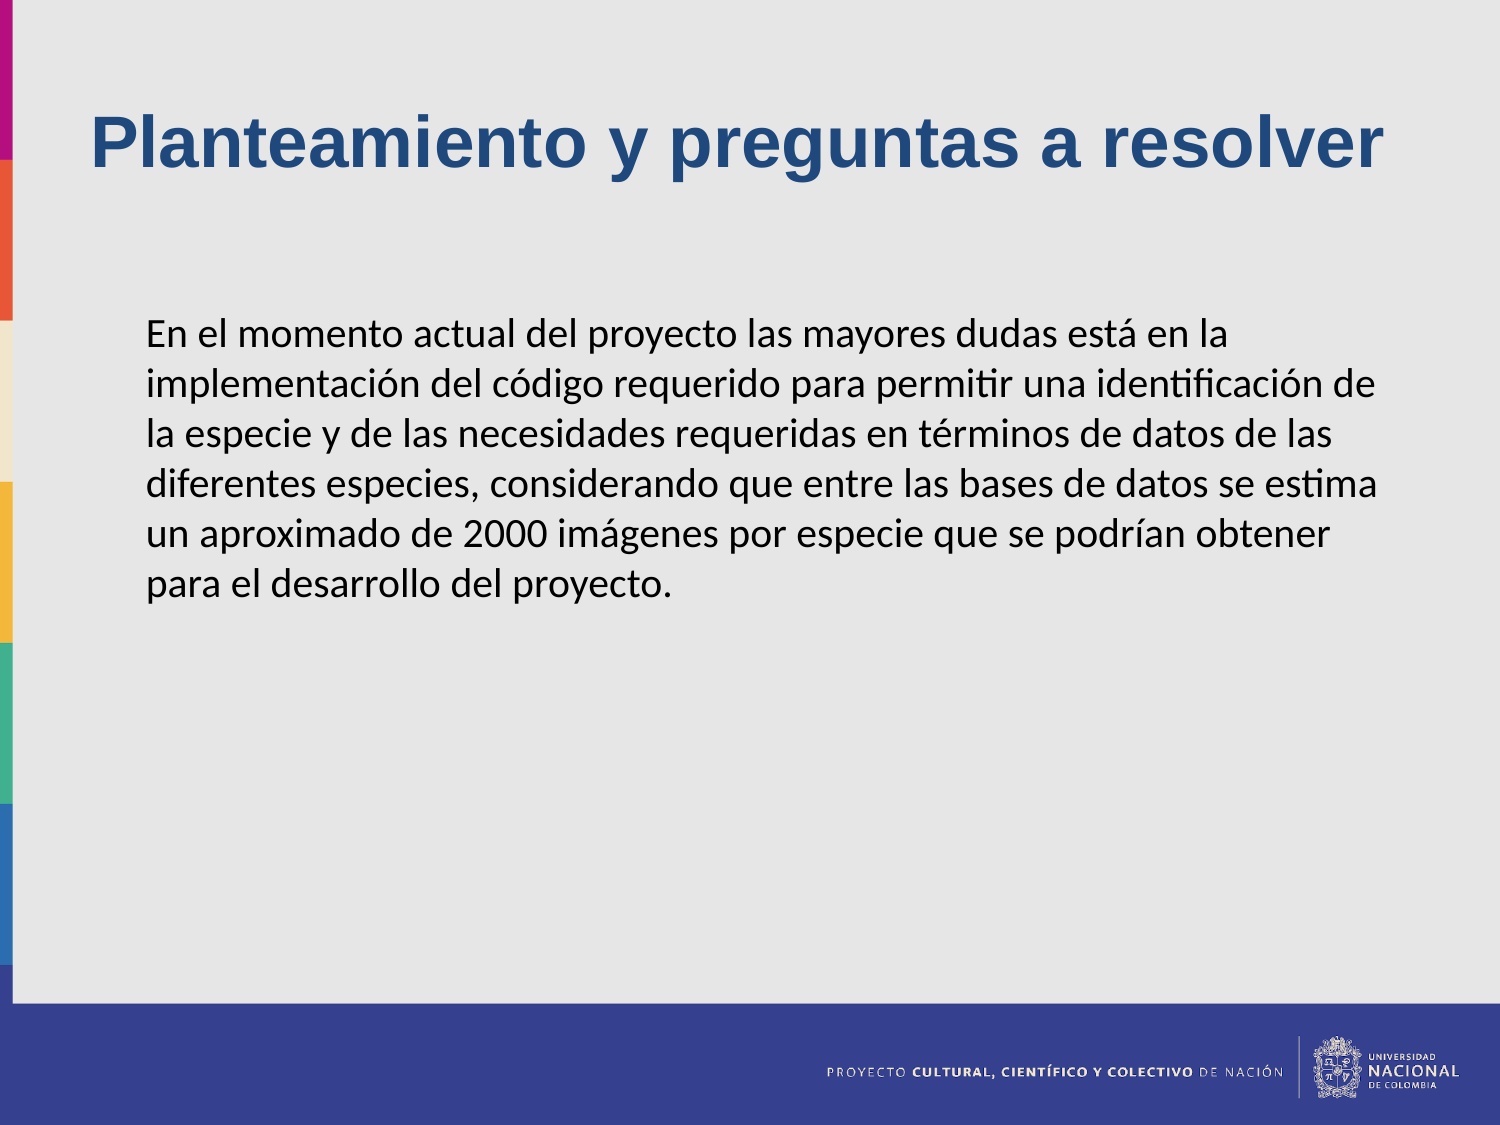

# Planteamiento y preguntas a resolver
En el momento actual del proyecto las mayores dudas está en la implementación del código requerido para permitir una identificación de la especie y de las necesidades requeridas en términos de datos de las diferentes especies, considerando que entre las bases de datos se estima un aproximado de 2000 imágenes por especie que se podrían obtener para el desarrollo del proyecto.